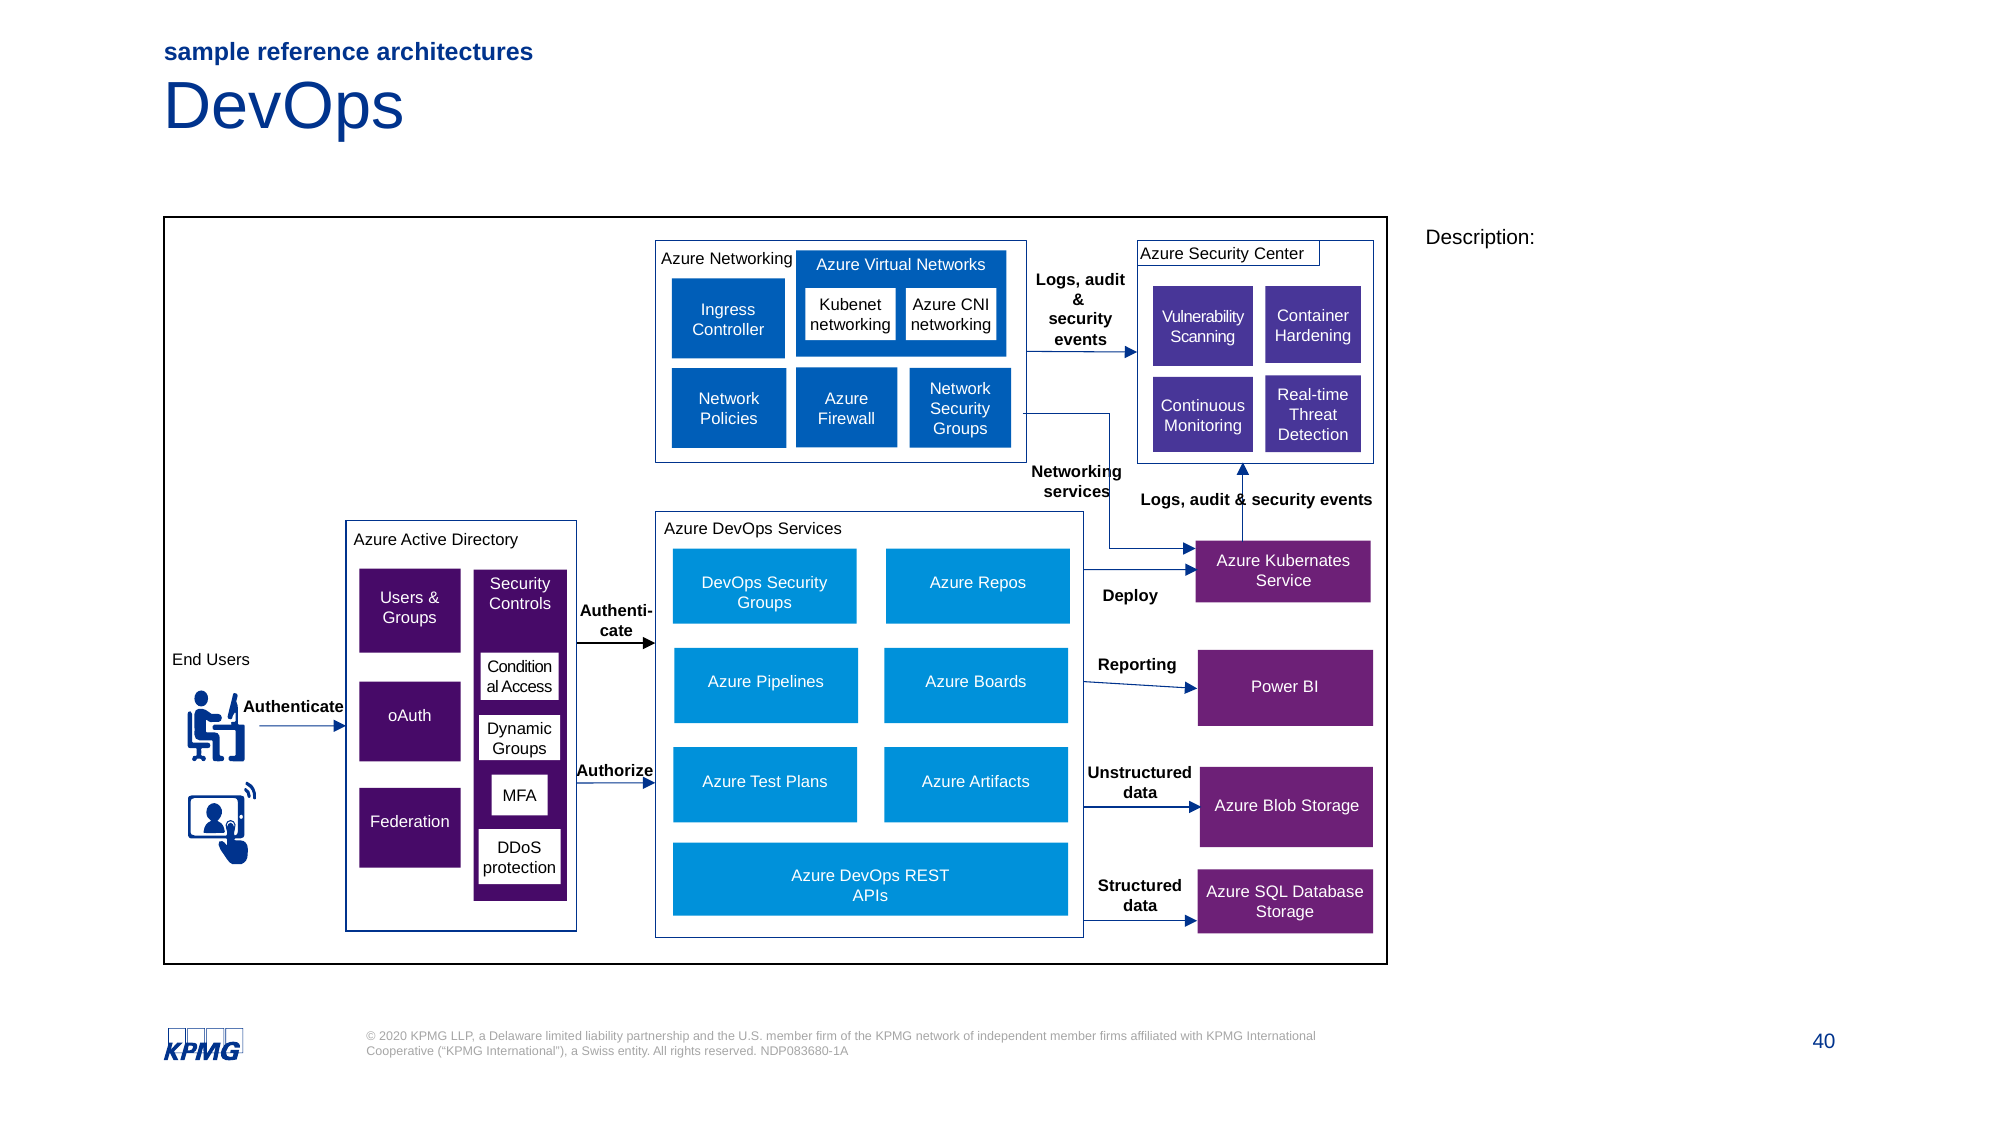

sample reference architectures
# DevOps
Description:

Azure Security Center

Vulnerability Scanning
Container
Hardening
Real-time Threat Detection
Continuous Monitoring

Azure Networking
Azure Virtual Networks
Ingress Controller
Kubenet networking
Azure CNI networking
Azure Firewall
Network Security Groups
Network Policies
Networking services
Logs, audit &
security events
Logs, audit & security events

Azure DevOps Services

Azure Active Directory

Azure Kubernates Service

DevOps Security Groups
Azure Repos
Security Controls
Deploy
Users & Groups
Authenti-cate
End Users

Reporting
Conditional Access
Azure Pipelines
Azure Boards
Power BI

oAuth

Authenticate
Dynamic Groups

Authorize
Unstructured
data

Azure Test Plans
Azure Artifacts
MFA

Federation
Azure Blob Storage
DDoS protection

Azure DevOps REST APIs

Structured
data
Azure SQL Database Storage